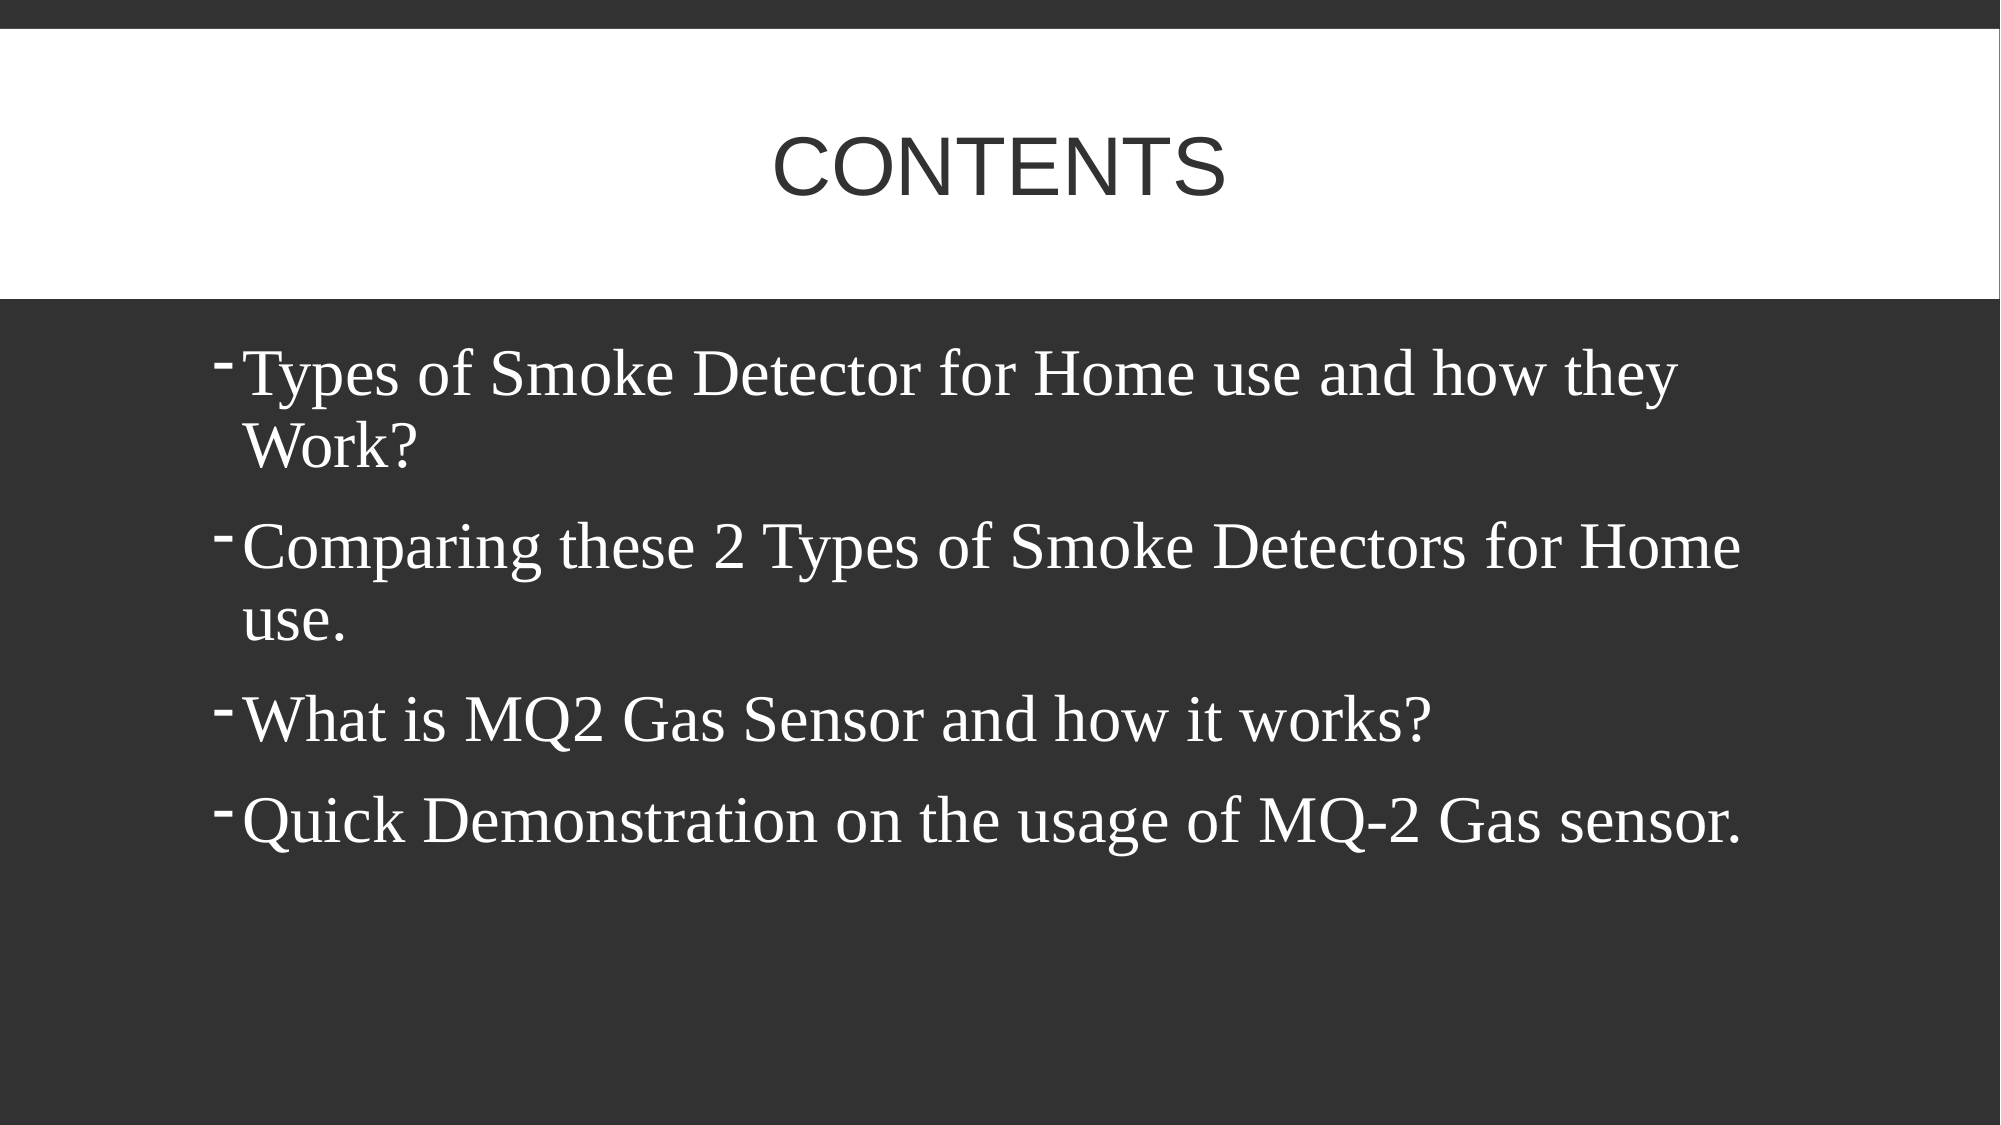

# Contents
Types of Smoke Detector for Home use and how they Work?
Comparing these 2 Types of Smoke Detectors for Home use.
What is MQ2 Gas Sensor and how it works?
Quick Demonstration on the usage of MQ-2 Gas sensor.